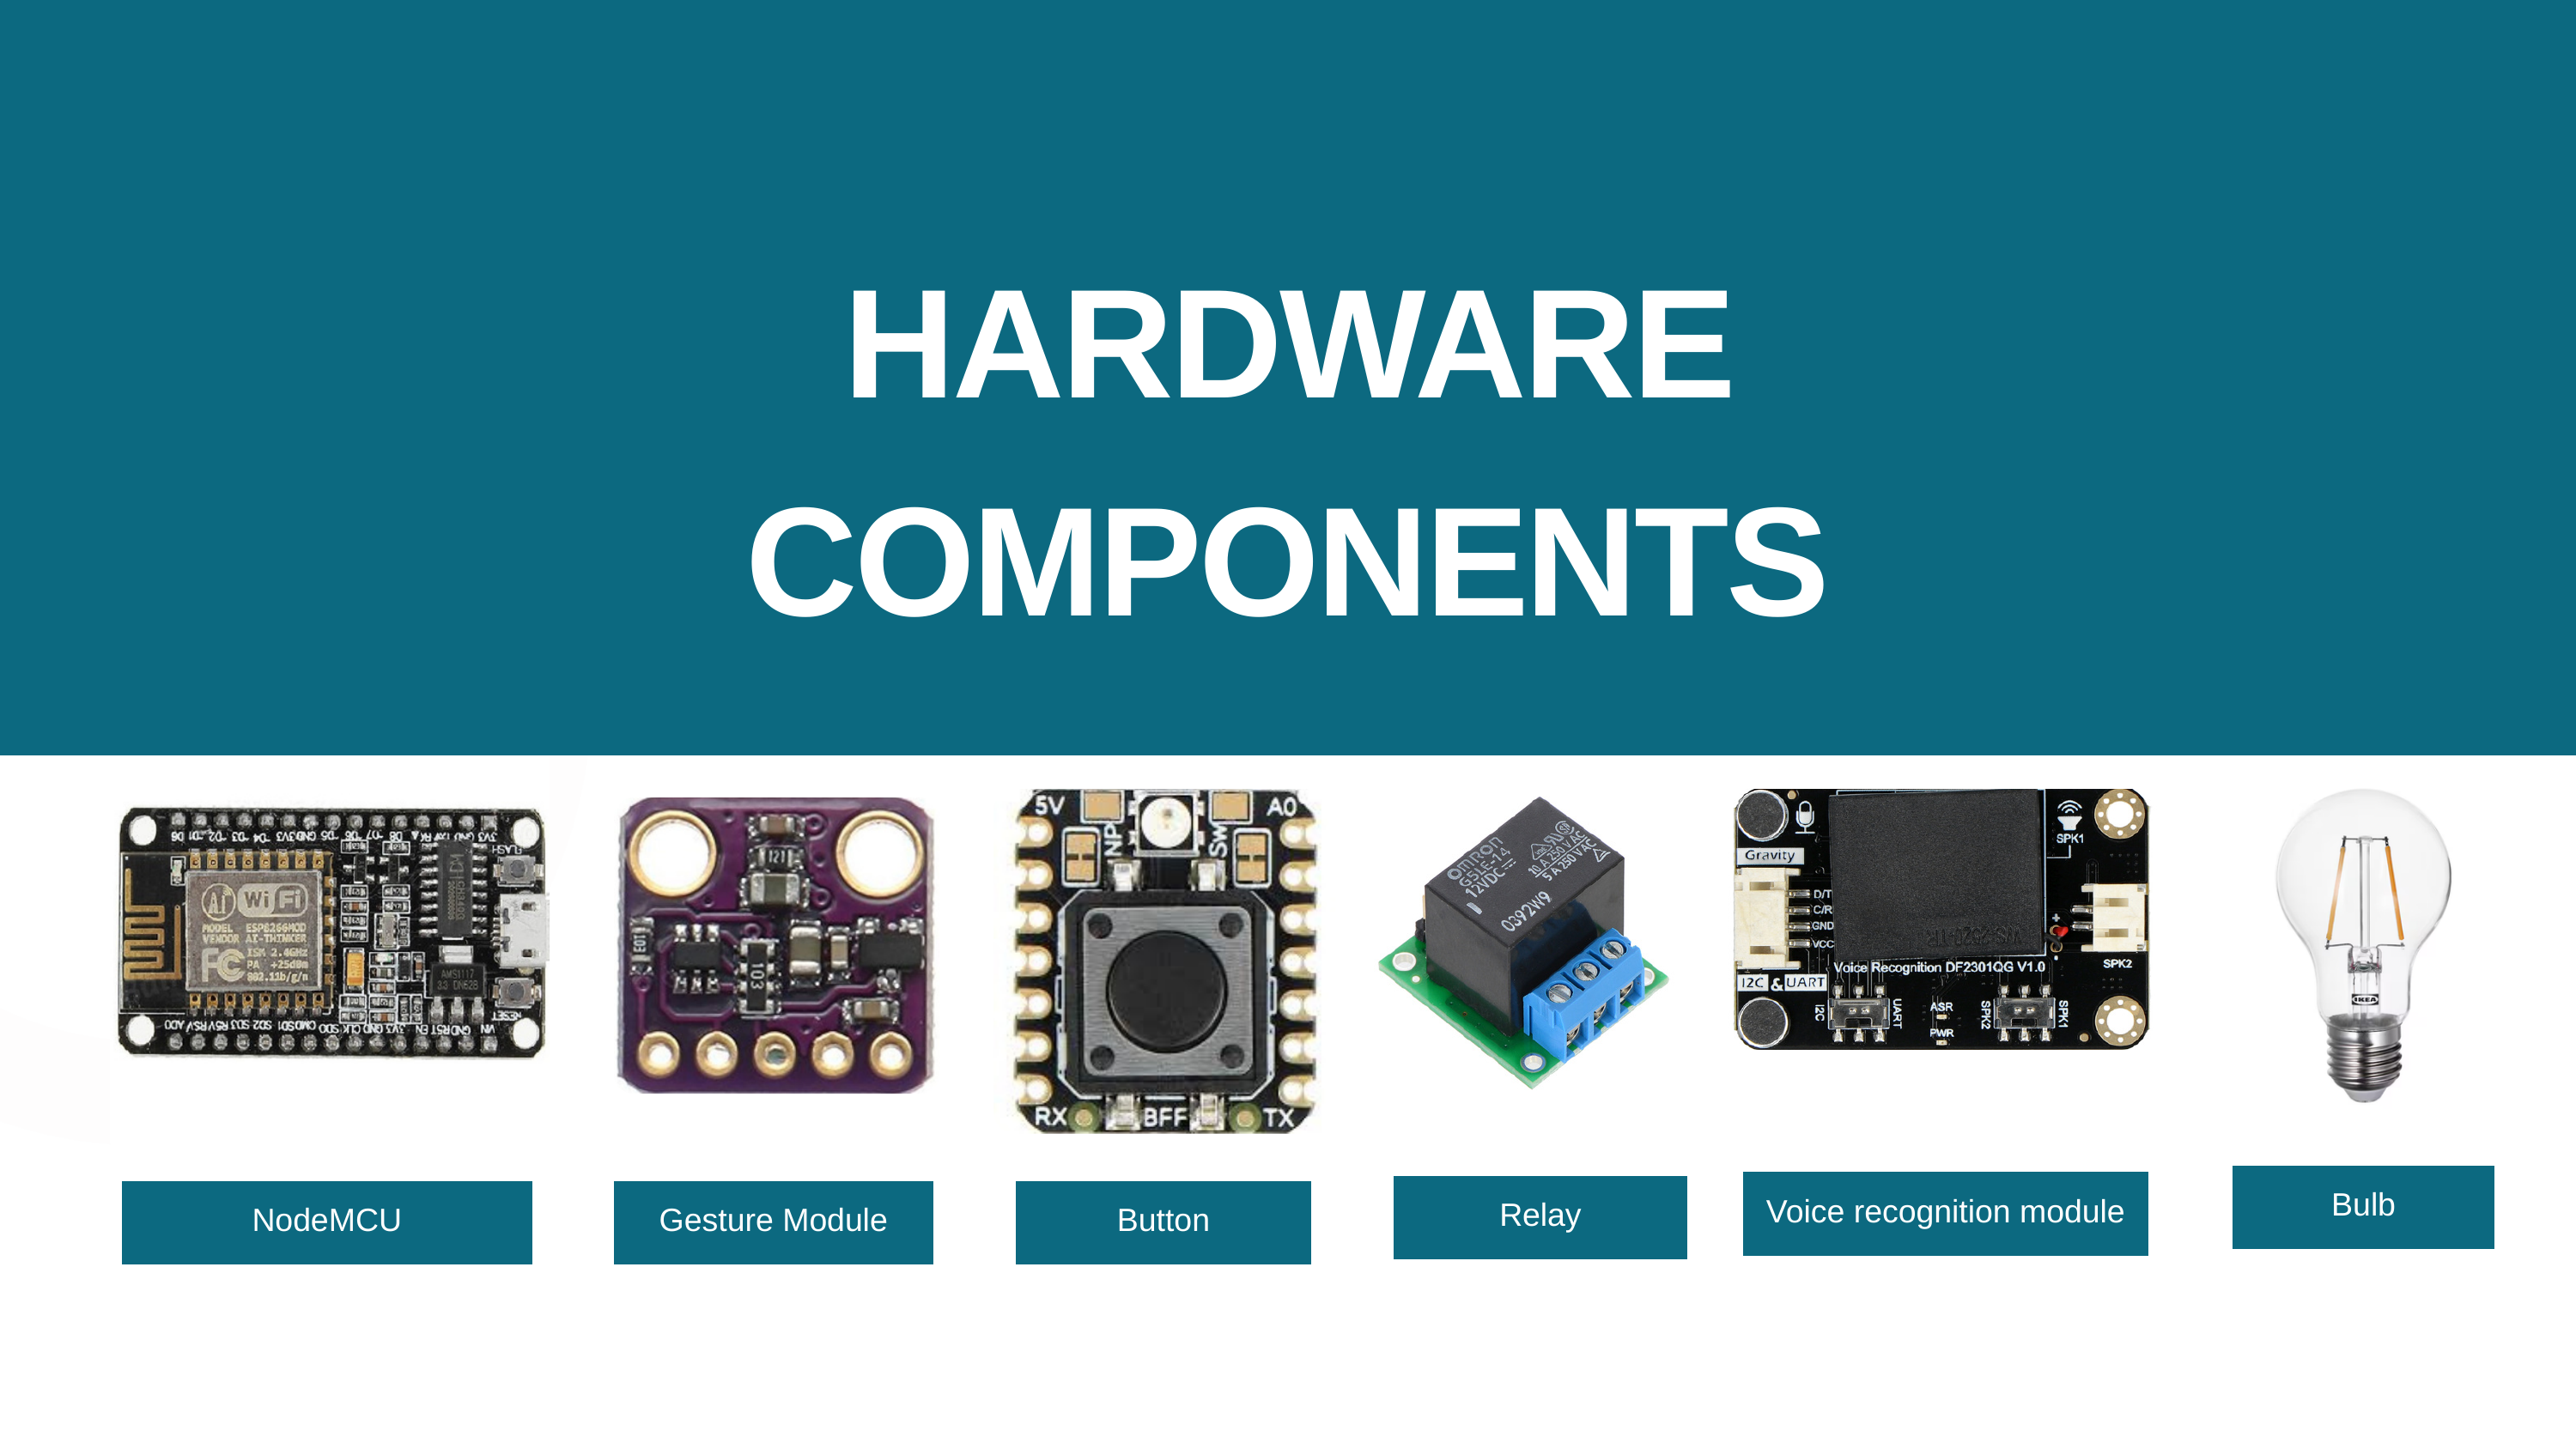

HARDWARE COMPONENTS

Bulb

Voice recognition module

Relay

NodeMCU

Gesture Module

Button